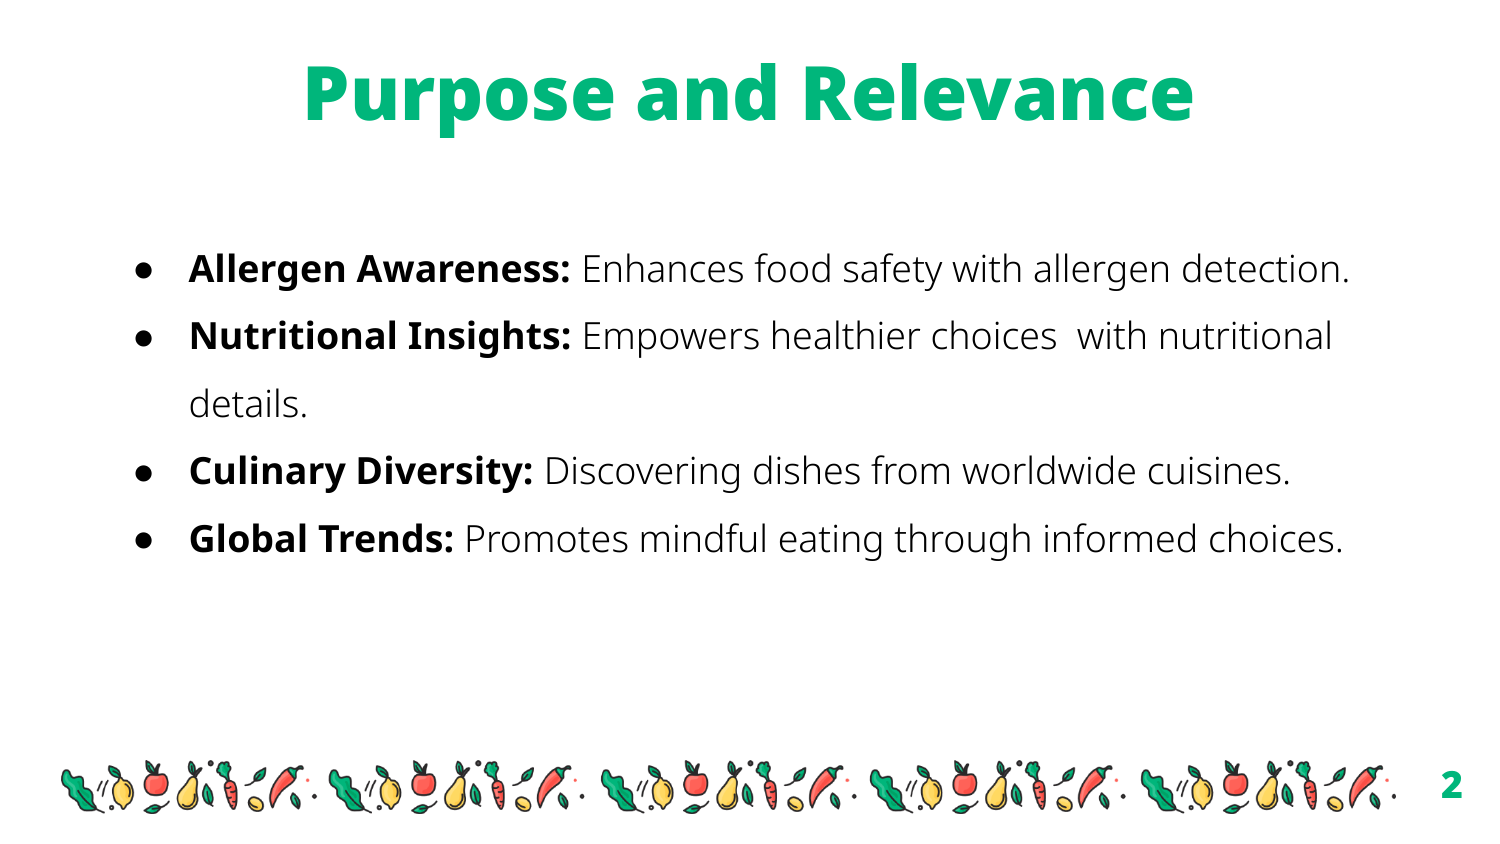

# Purpose and Relevance
Allergen Awareness: Enhances food safety with allergen detection.
Nutritional Insights: Empowers healthier choices  with nutritional details.
Culinary Diversity: Discovering dishes from worldwide cuisines.
Global Trends: Promotes mindful eating through informed choices.
2